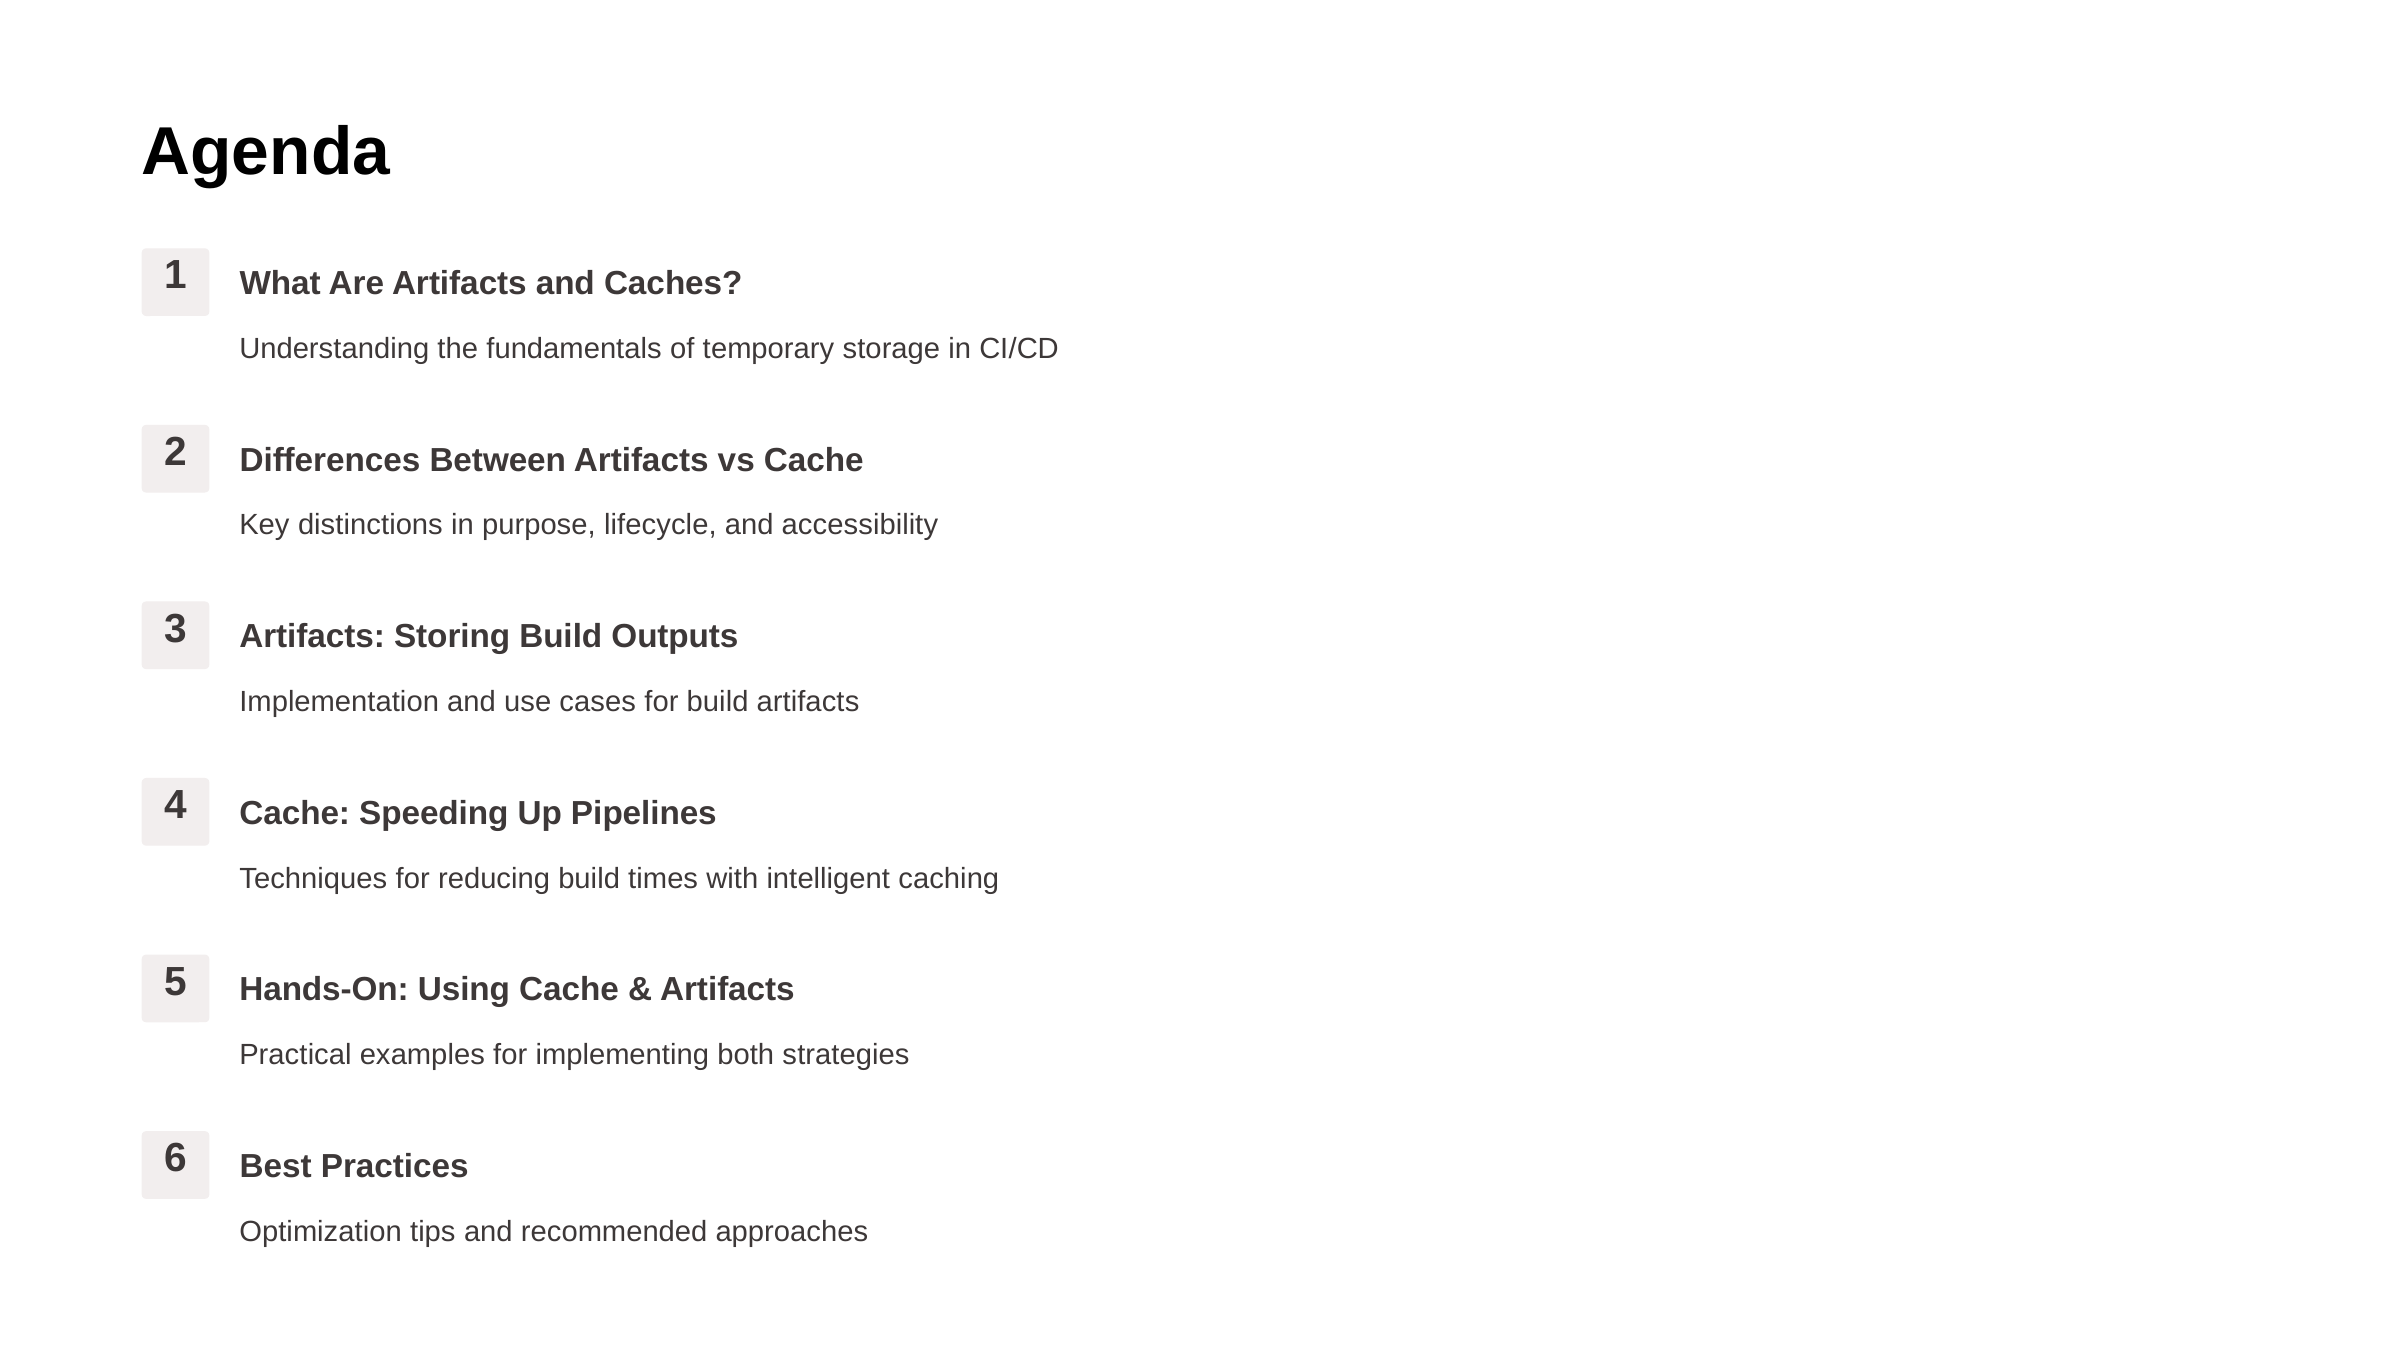

Agenda

1
What Are Artifacts and Caches?
Understanding the fundamentals of temporary storage in CI/CD

2
Differences Between Artifacts vs Cache
Key distinctions in purpose, lifecycle, and accessibility

3
Artifacts: Storing Build Outputs
Implementation and use cases for build artifacts

4
Cache: Speeding Up Pipelines
Techniques for reducing build times with intelligent caching

5
Hands-On: Using Cache & Artifacts
Practical examples for implementing both strategies

6
Best Practices
Optimization tips and recommended approaches